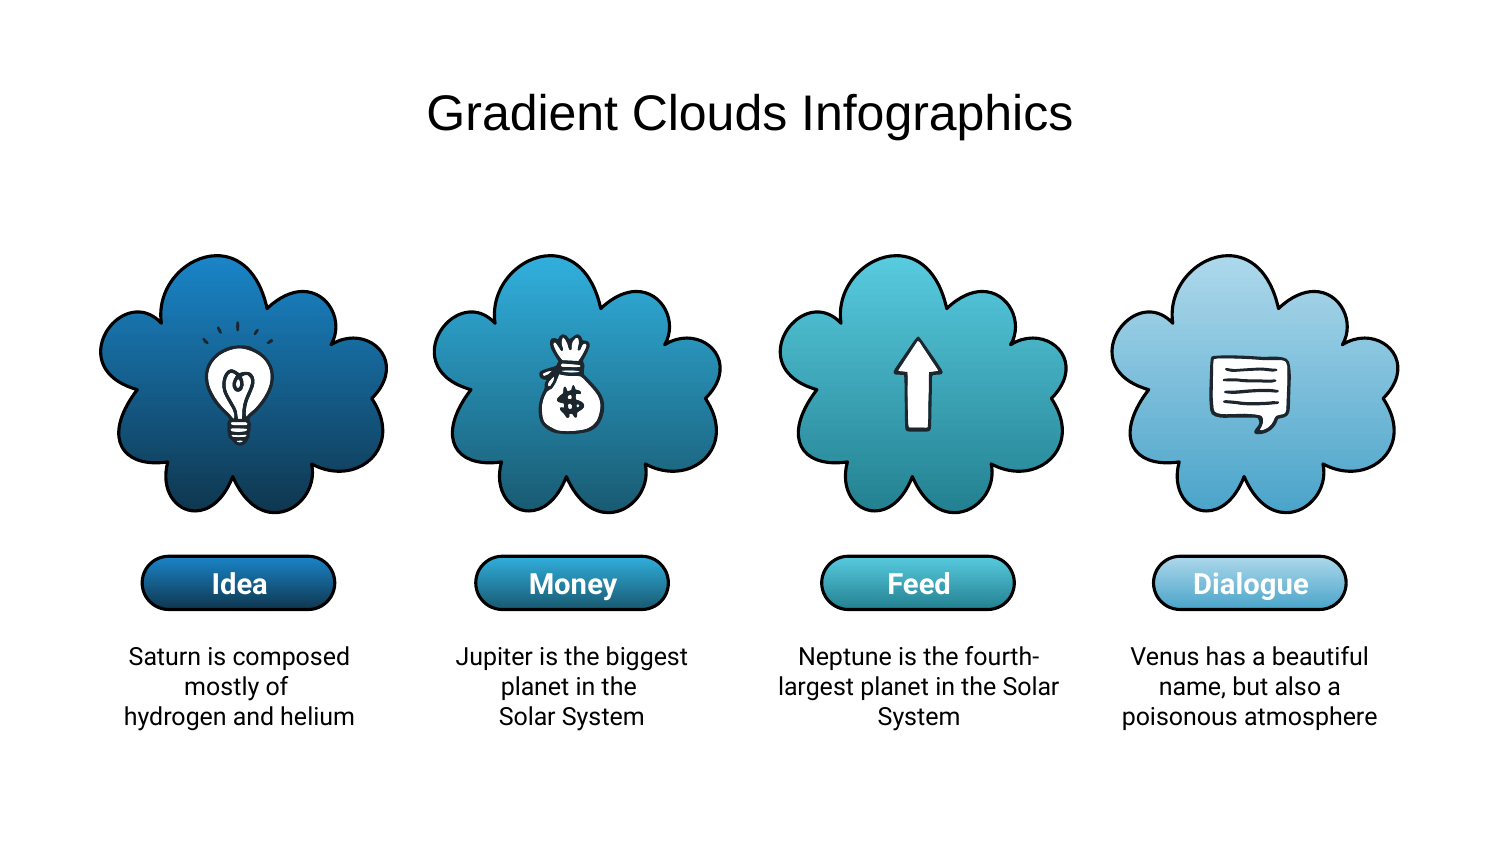

# Gradient Clouds Infographics

Idea
Money
Feed
Dialogue

Saturn is composed mostly of
hydrogen and helium
Jupiter is the biggest planet in the
Solar System
Neptune is the fourth-largest planet in the Solar System
Venus has a beautiful name, but also a poisonous atmosphere